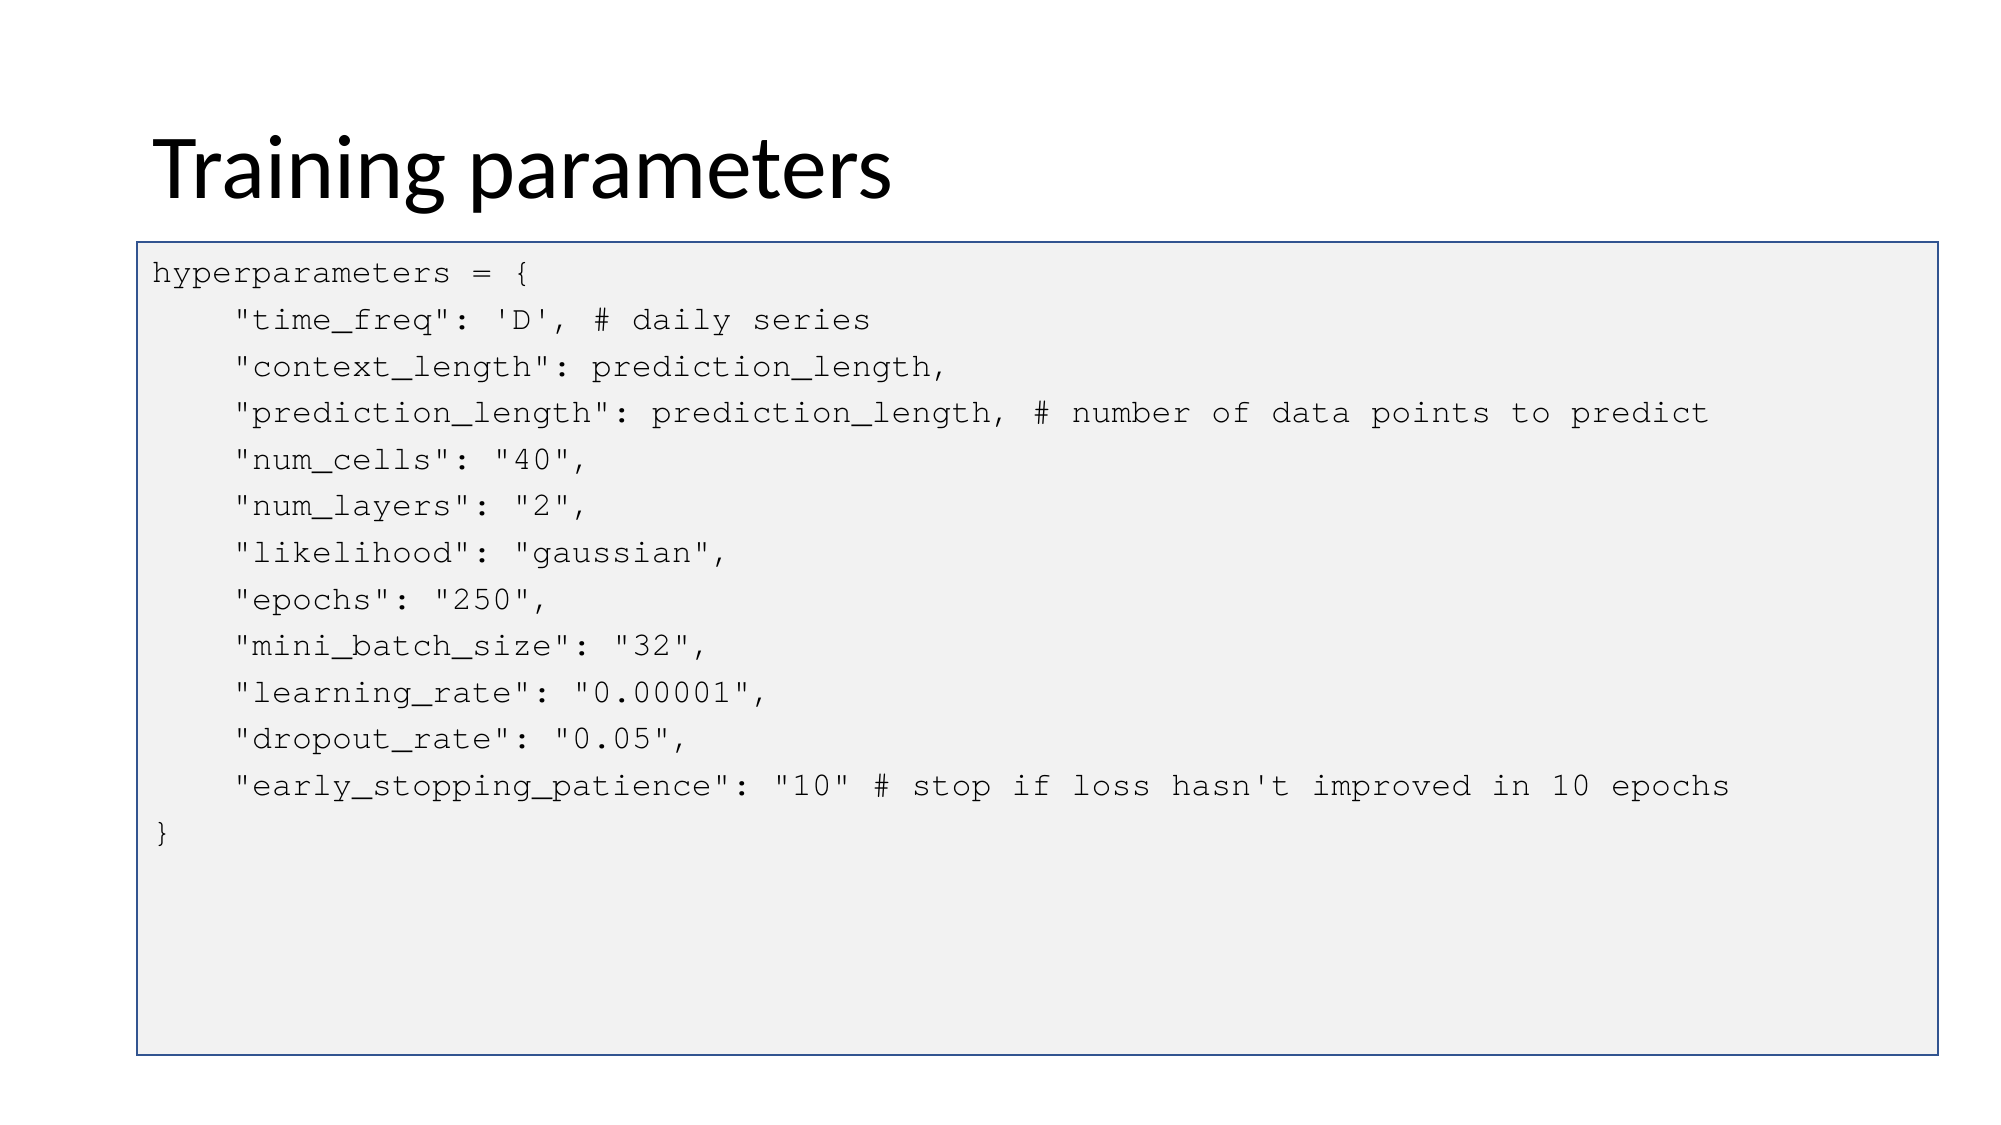

# Training parameters
hyperparameters = {
    "time_freq": 'D', # daily series
    "context_length": prediction_length,
    "prediction_length": prediction_length, # number of data points to predict
    "num_cells": "40",
    "num_layers": "2",
    "likelihood": "gaussian",
    "epochs": "250",
    "mini_batch_size": "32",
    "learning_rate": "0.00001",
    "dropout_rate": "0.05",
    "early_stopping_patience": "10" # stop if loss hasn't improved in 10 epochs
}